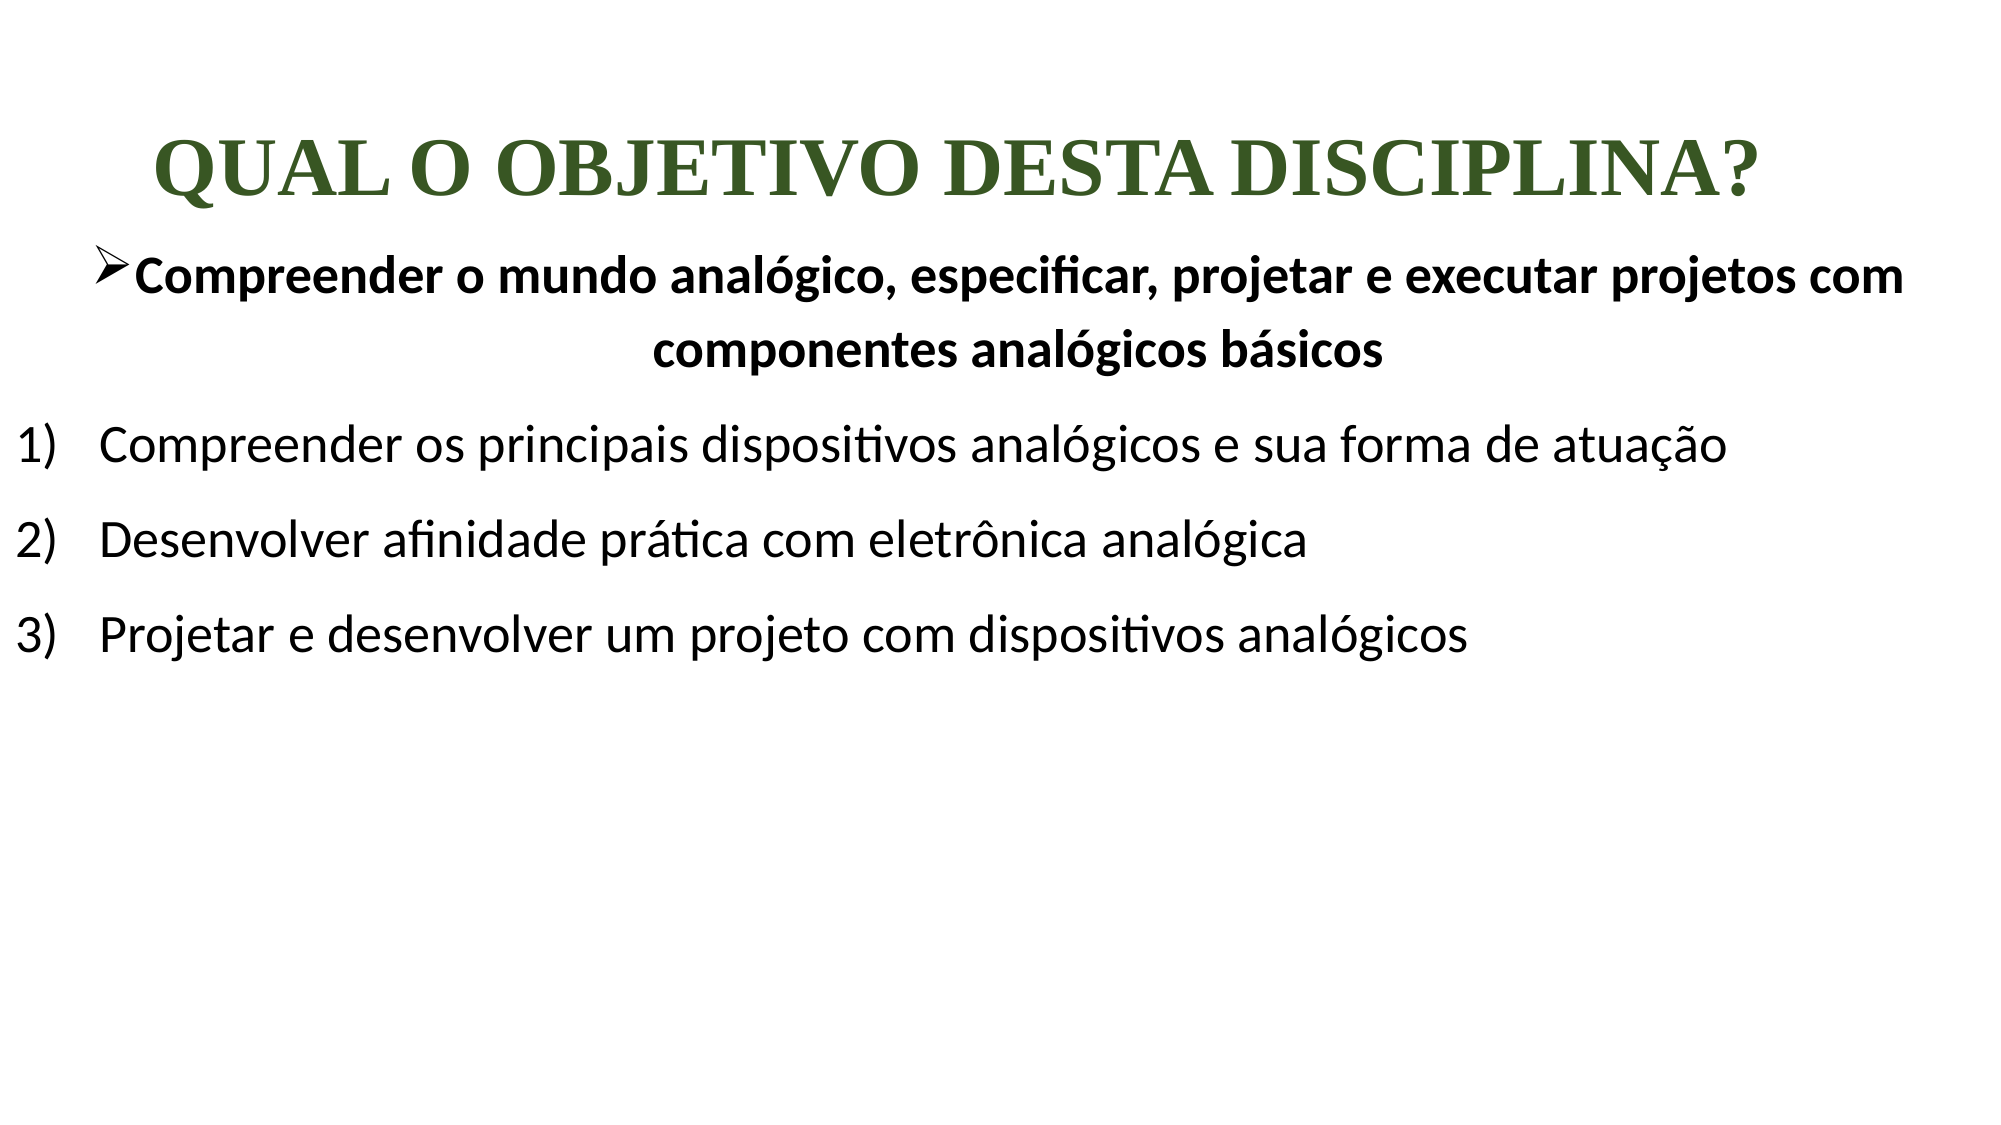

# Qual o objetivo desta DISCIPLINA?
Compreender o mundo analógico, especificar, projetar e executar projetos com componentes analógicos básicos
Compreender os principais dispositivos analógicos e sua forma de atuação
Desenvolver afinidade prática com eletrônica analógica
Projetar e desenvolver um projeto com dispositivos analógicos